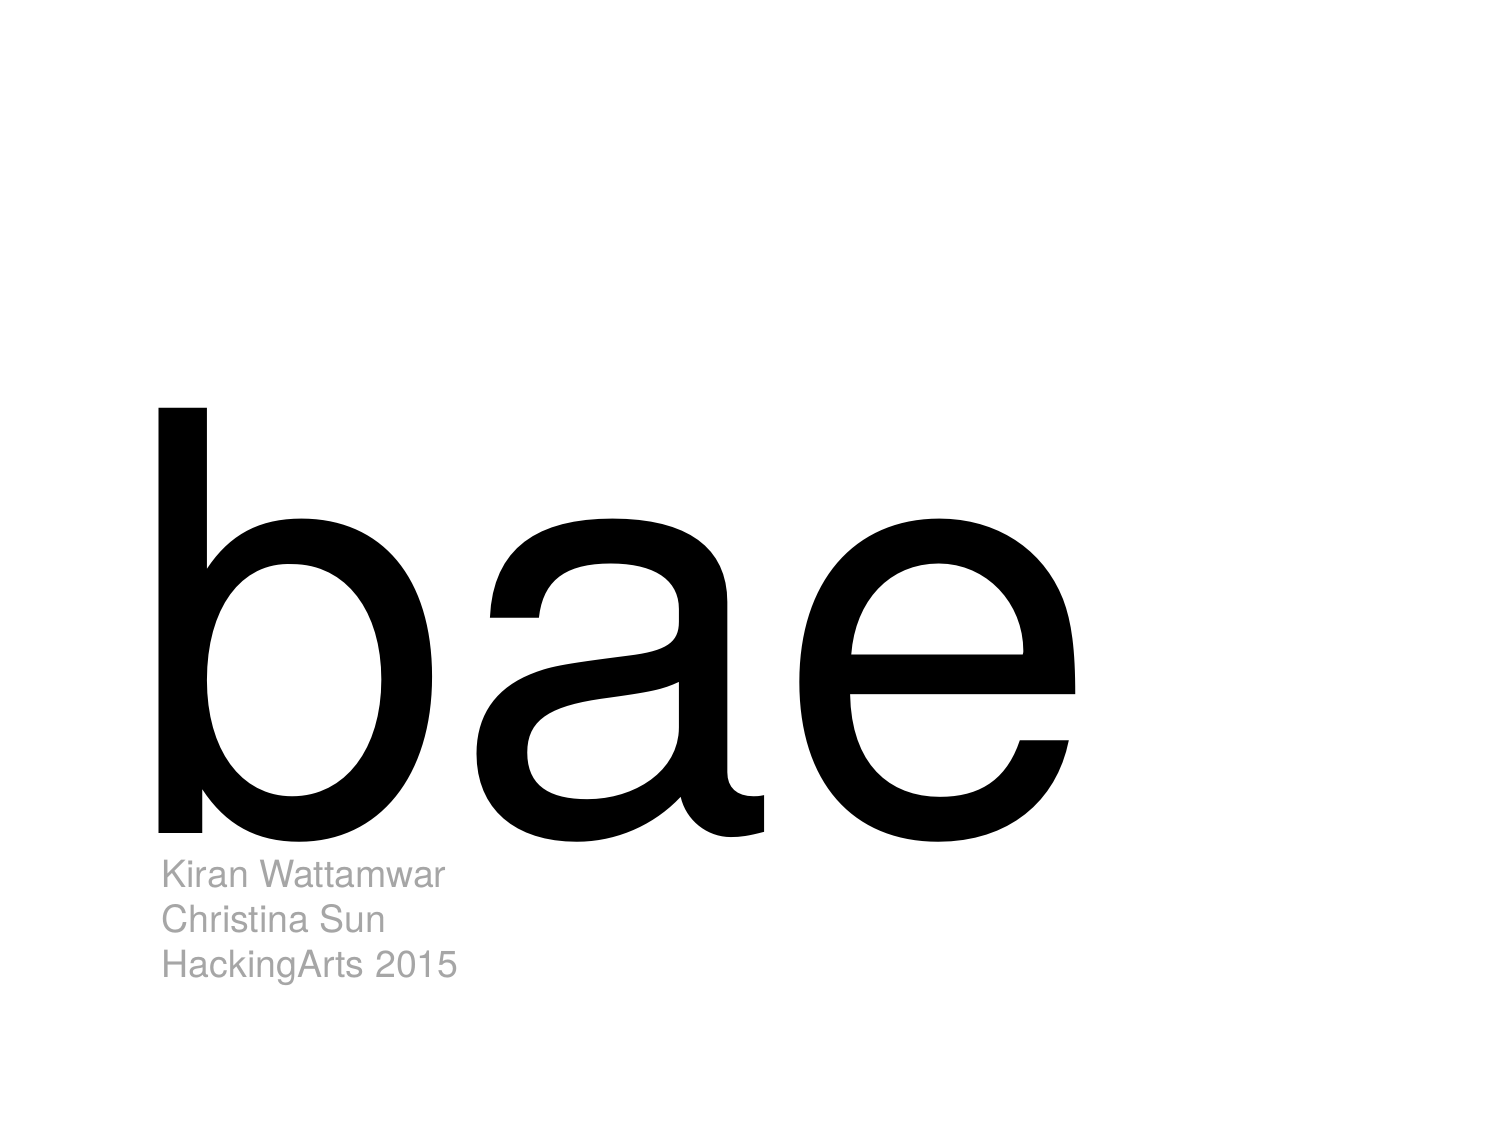

bae
Kiran Wattamwar
Christina Sun
HackingArts 2015